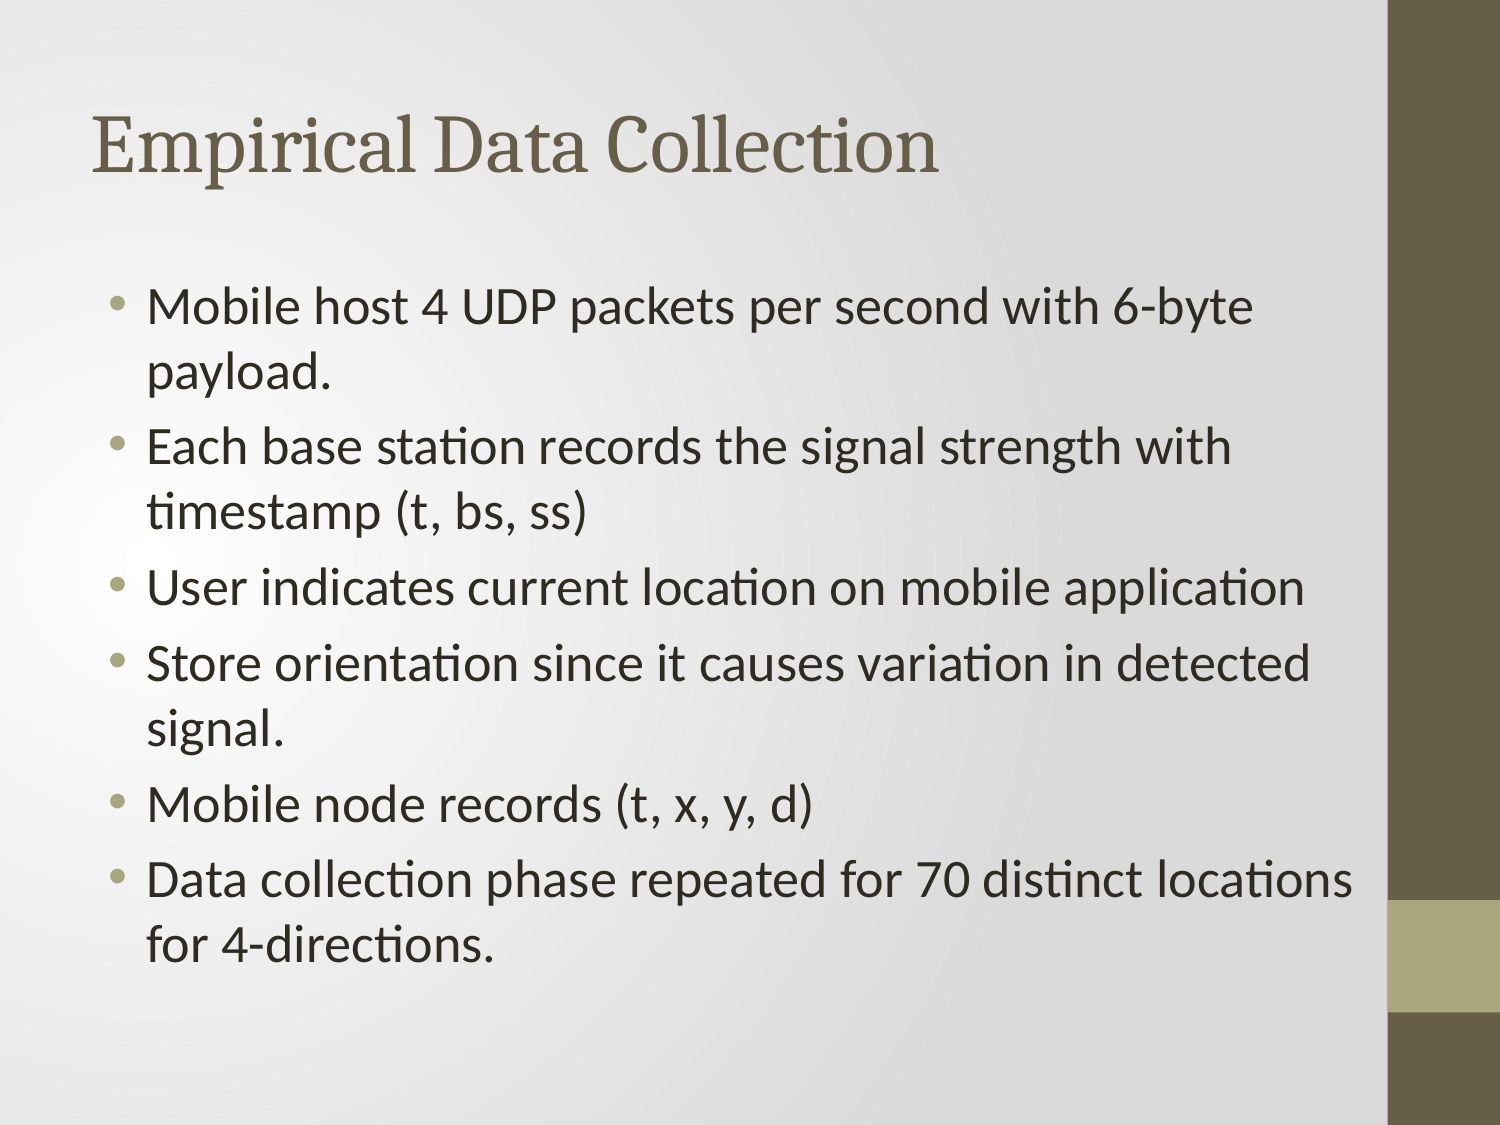

# Empirical Data Collection
Mobile host 4 UDP packets per second with 6-byte payload.
Each base station records the signal strength with timestamp (t, bs, ss)
User indicates current location on mobile application
Store orientation since it causes variation in detected signal.
Mobile node records (t, x, y, d)
Data collection phase repeated for 70 distinct locations for 4-directions.